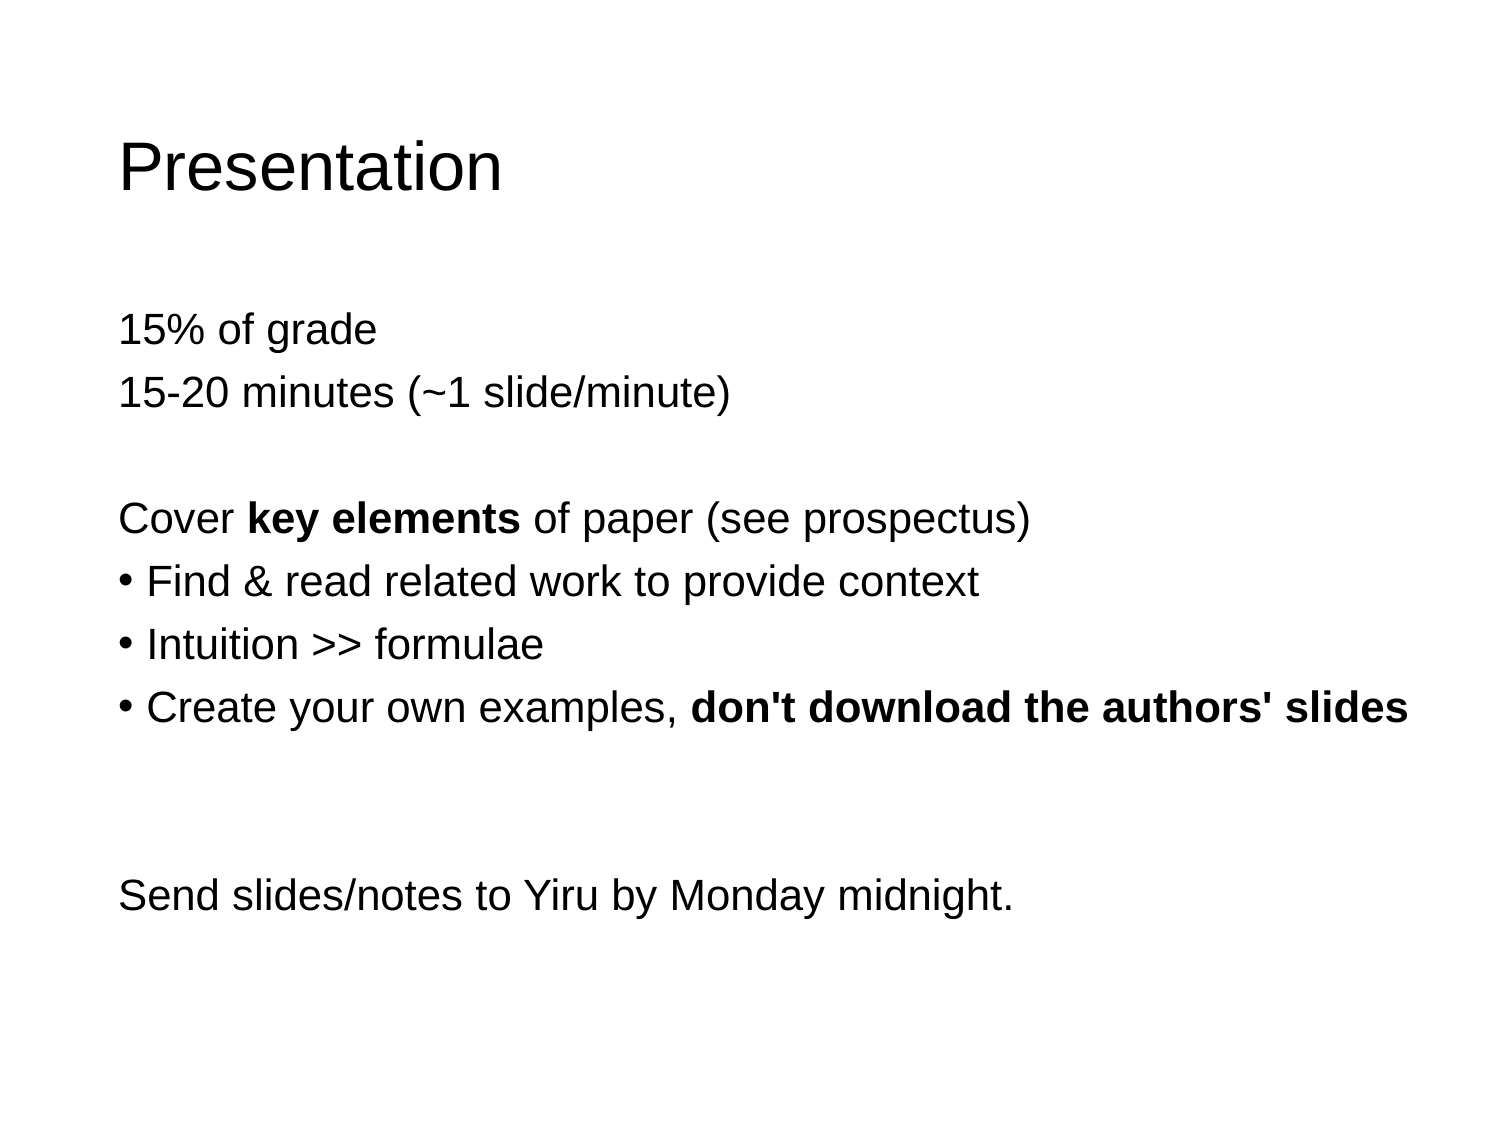

# Presentation
15% of grade
15-20 minutes (~1 slide/minute)

Cover key elements of paper (see prospectus)
Find & read related work to provide context
Intuition >> formulae
Create your own examples, don't download the authors' slides

Send slides/notes to Yiru by Monday midnight.